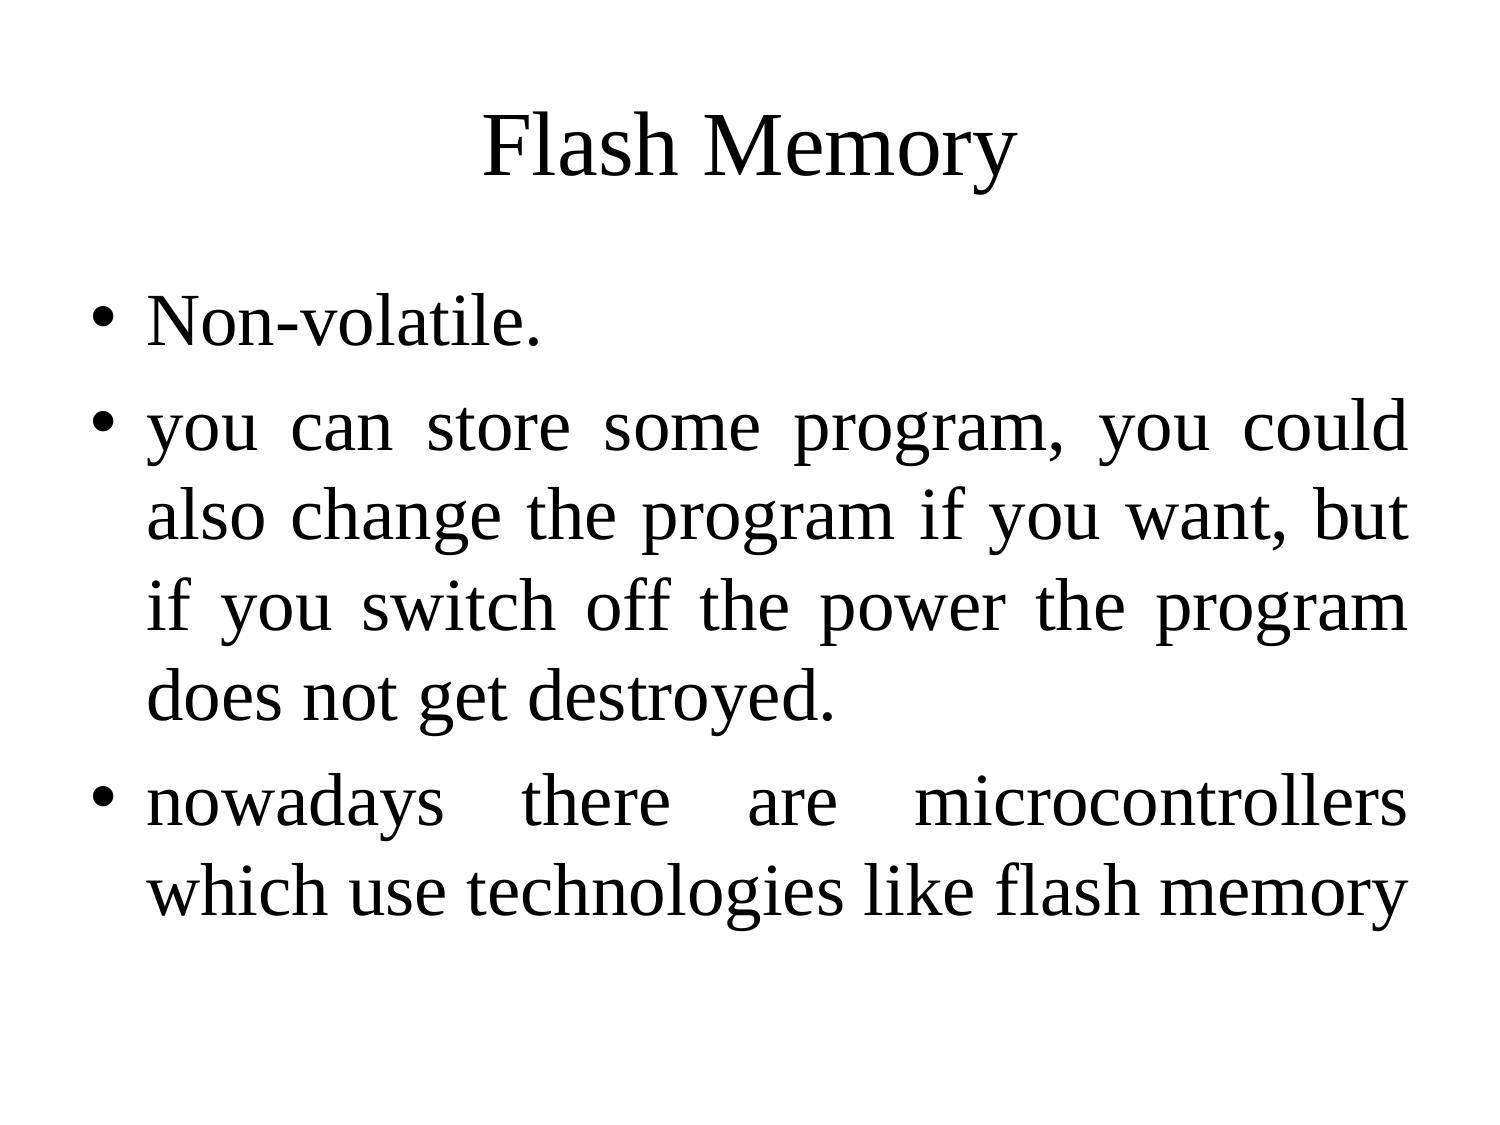

# Flash Memory
Non-volatile.
you can store some program, you could also change the program if you want, but if you switch off the power the program does not get destroyed.
nowadays there are microcontrollers which use technologies like flash memory